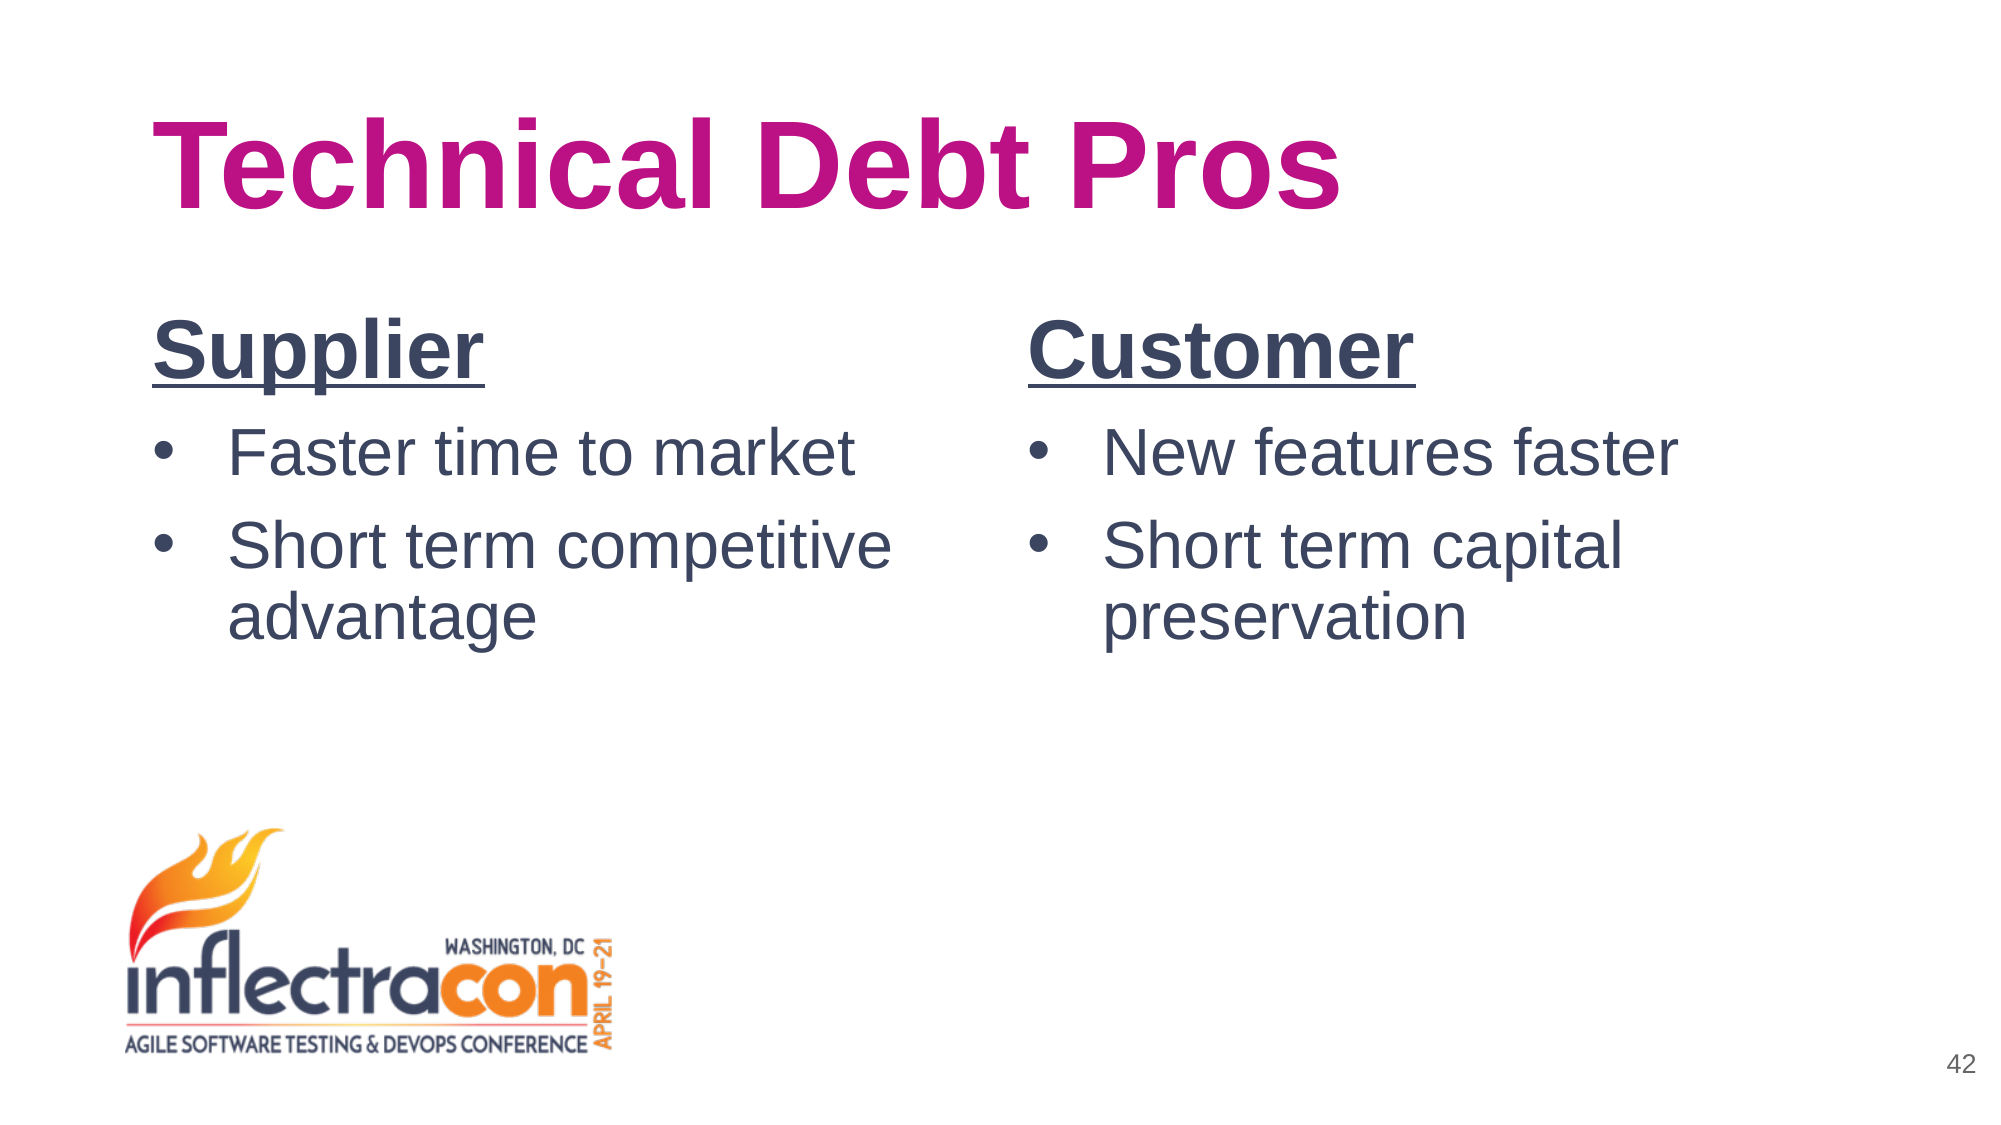

# Technical Debt Pros
Supplier
Faster time to market
Short term competitive advantage
Customer
New features faster
Short term capital preservation
42